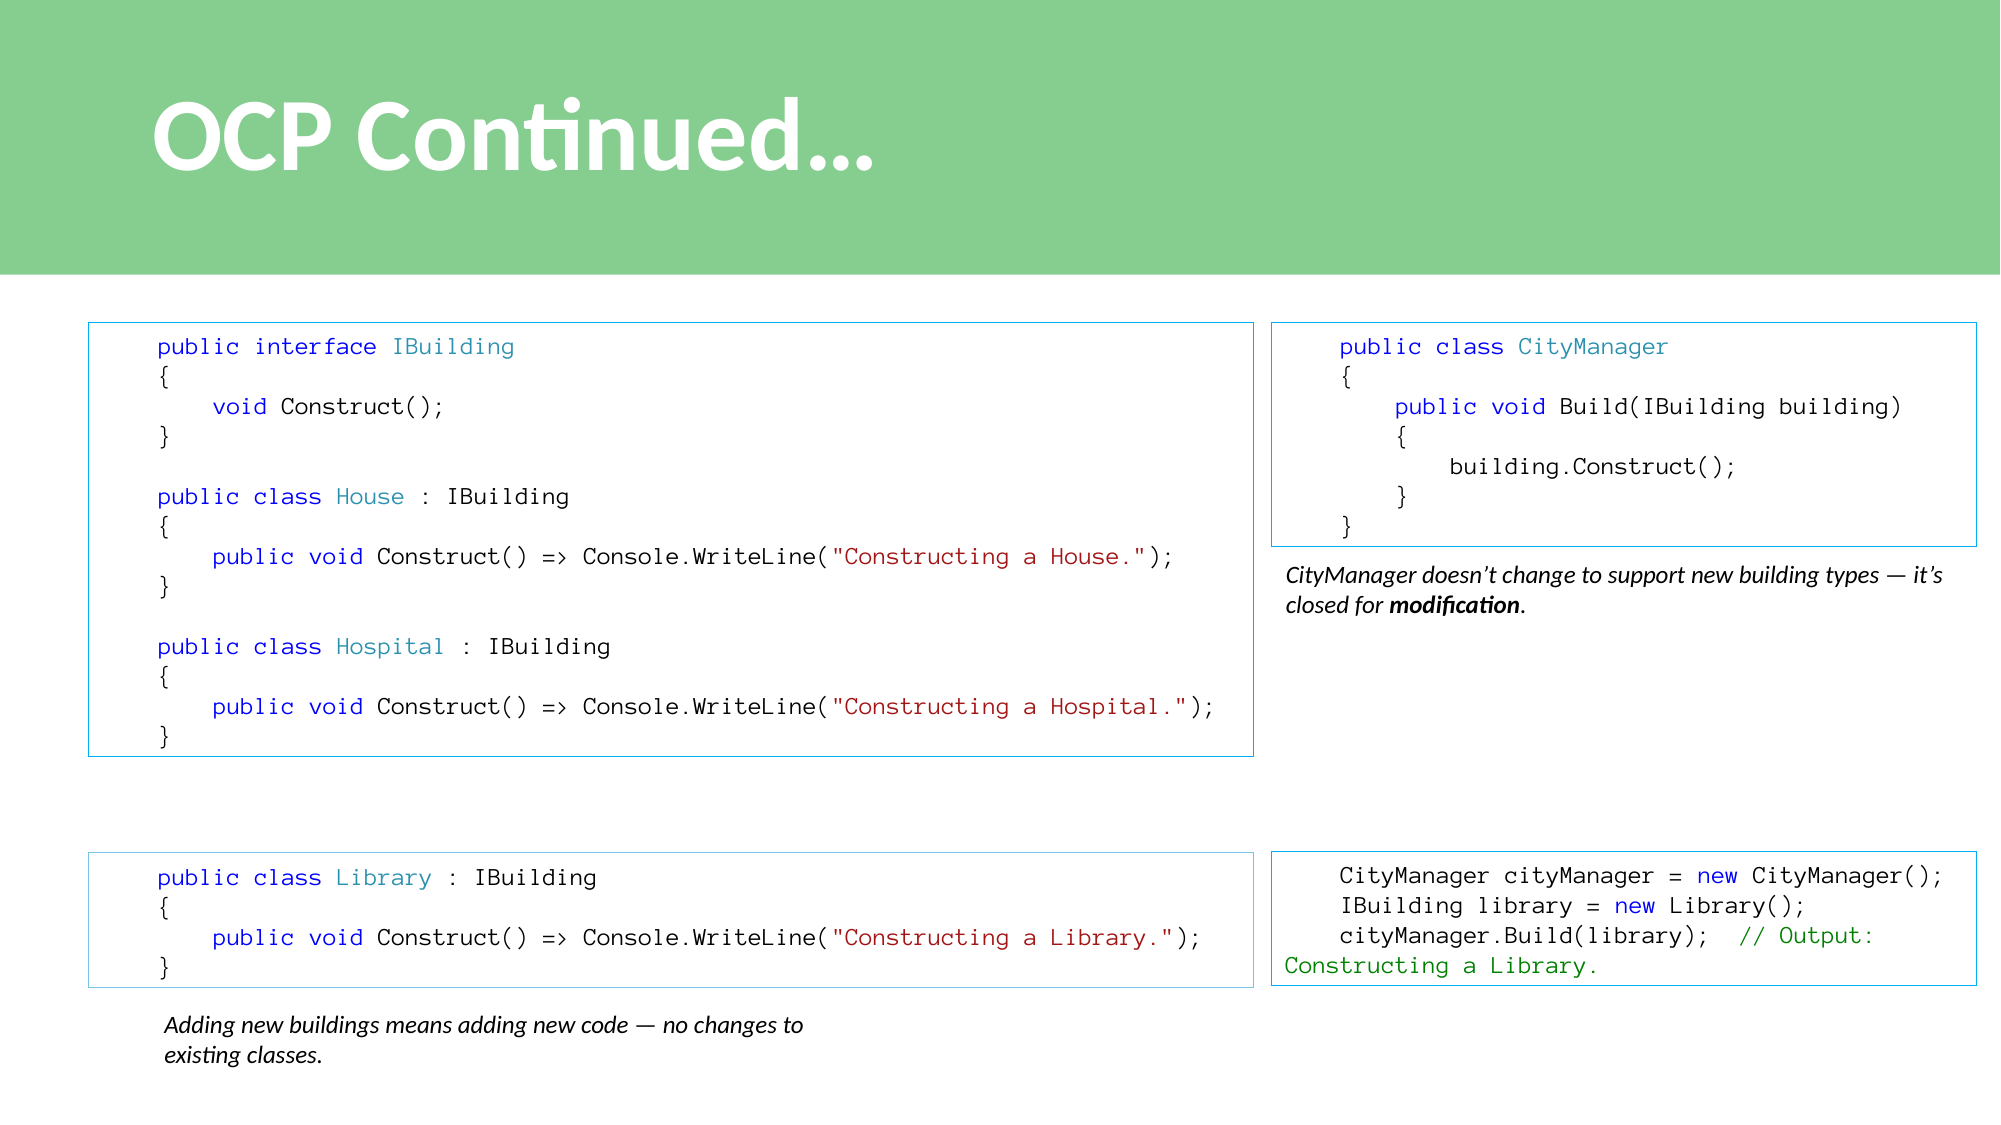

# OCP Continued…
    public interface IBuilding
    {
        void Construct();
    }

    public class House : IBuilding
    {
        public void Construct() => Console.WriteLine("Constructing a House.");
    }

    public class Hospital : IBuilding
    {
        public void Construct() => Console.WriteLine("Constructing a Hospital.");
    }
    public class CityManager
    {
        public void Build(IBuilding building)
        {
            building.Construct();
        }
    }
CityManager doesn’t change to support new building types — it’s closed for modification.
    CityManager cityManager = new CityManager();
    IBuilding library = new Library();
    cityManager.Build(library);  // Output: Constructing a Library.
    public class Library : IBuilding
    {
        public void Construct() => Console.WriteLine("Constructing a Library.");
    }
Adding new buildings means adding new code — no changes to existing classes.